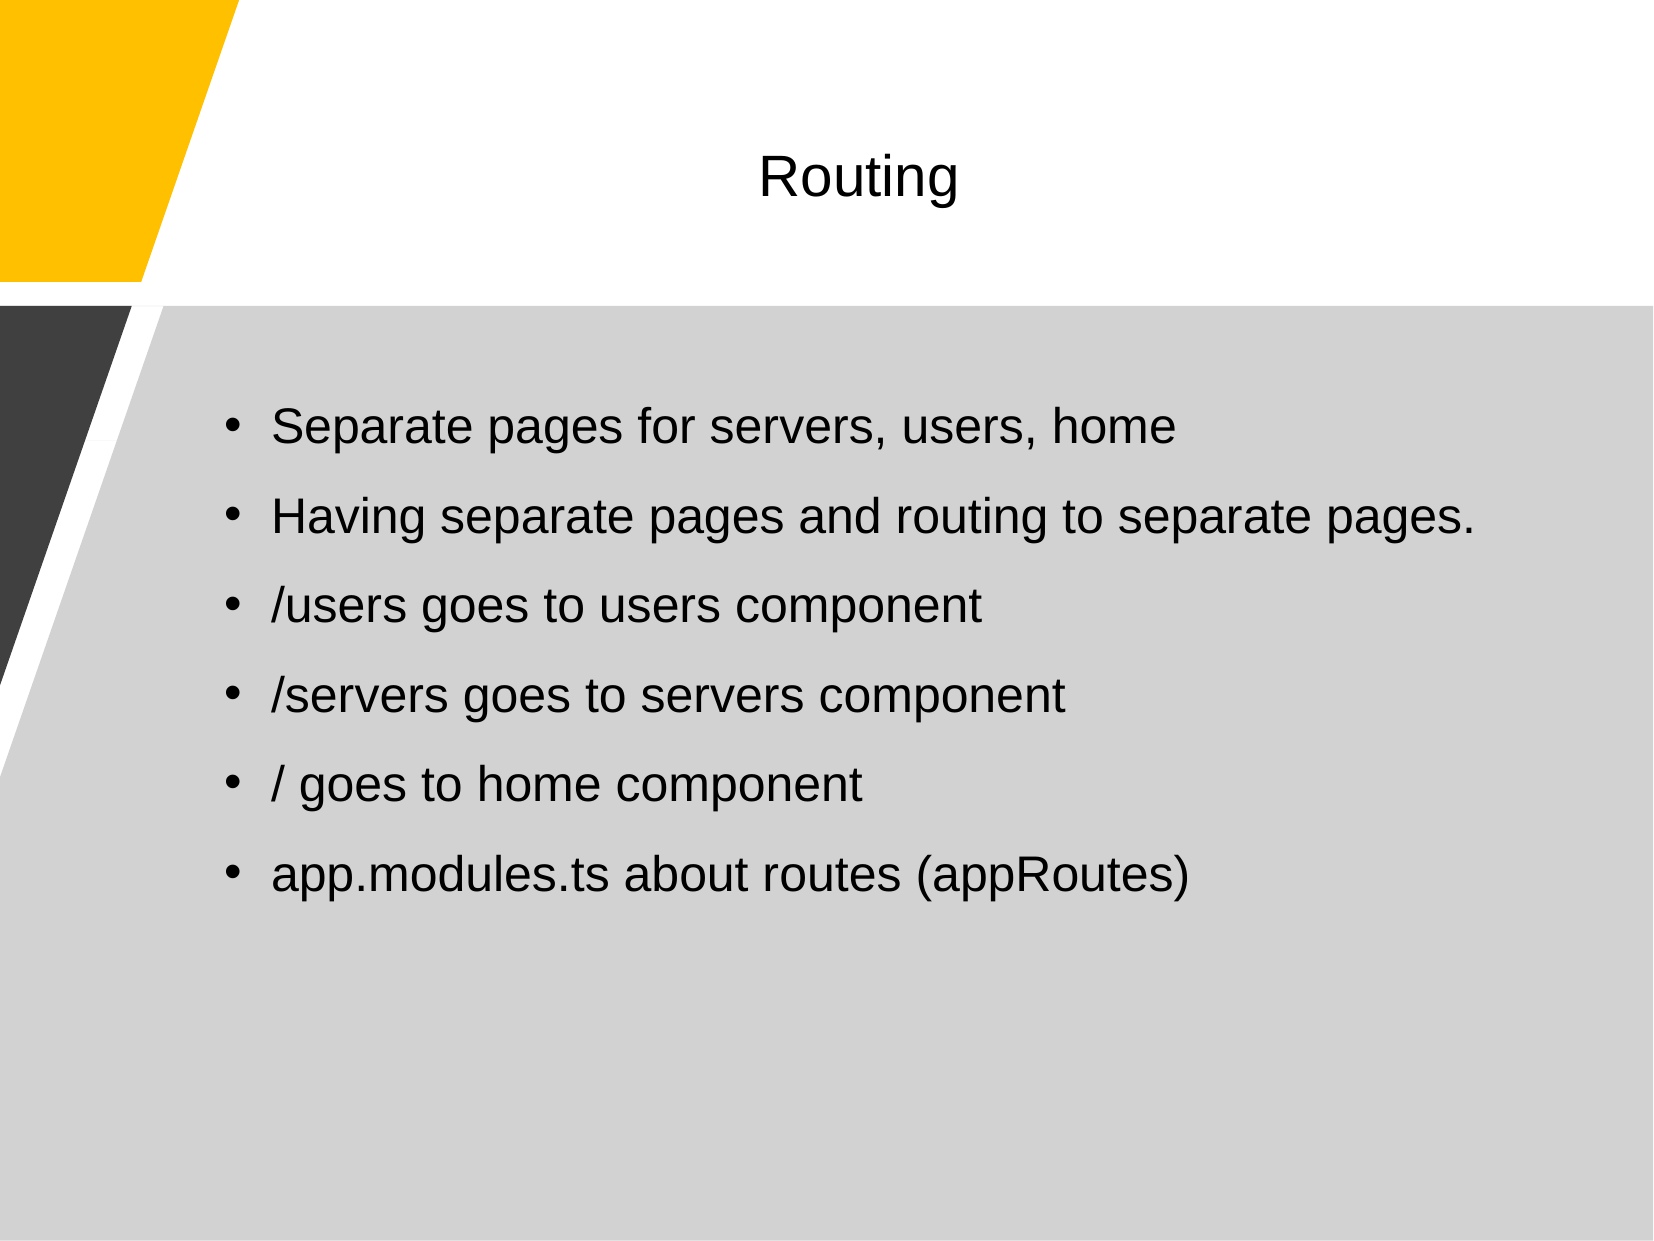

# Routing

Separate pages for servers, users, home
Having separate pages and routing to separate pages.
/users goes to users component
/servers goes to servers component
/ goes to home component
app.modules.ts about routes (appRoutes)